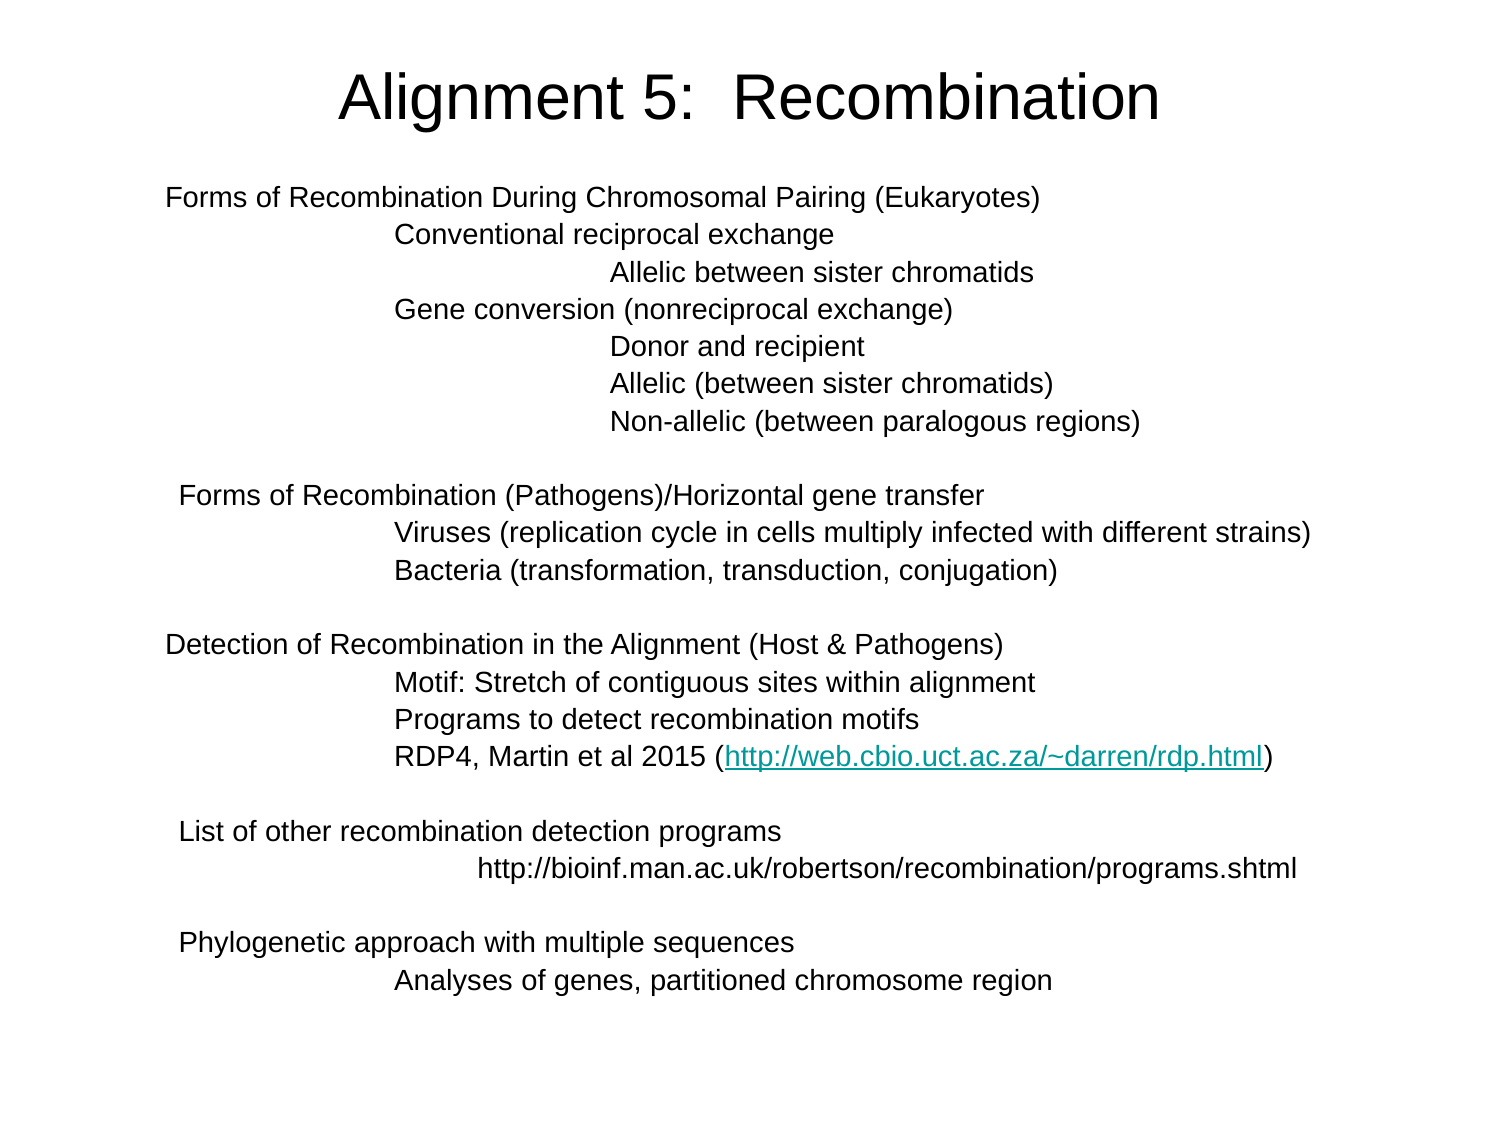

Alignment 5:  Recombination
	Forms of Recombination During Chromosomal Pairing (Eukaryotes)
		Conventional reciprocal exchange
			Allelic between sister chromatids
		Gene conversion (nonreciprocal exchange)
			Donor and recipient
			Allelic (between sister chromatids)
			Non-allelic (between paralogous regions)

	Forms of Recombination (Pathogens)/Horizontal gene transfer
		Viruses (replication cycle in cells multiply infected with different strains)
		Bacteria (transformation, transduction, conjugation)

	Detection of Recombination in the Alignment (Host & Pathogens)
		Motif: Stretch of contiguous sites within alignment
		Programs to detect recombination motifs
		RDP4, Martin et al 2015 (http://web.cbio.uct.ac.za/~darren/rdp.html)

	List of other recombination detection programs
		http://bioinf.man.ac.uk/robertson/recombination/programs.shtml

	Phylogenetic approach with multiple sequences
		Analyses of genes, partitioned chromosome region